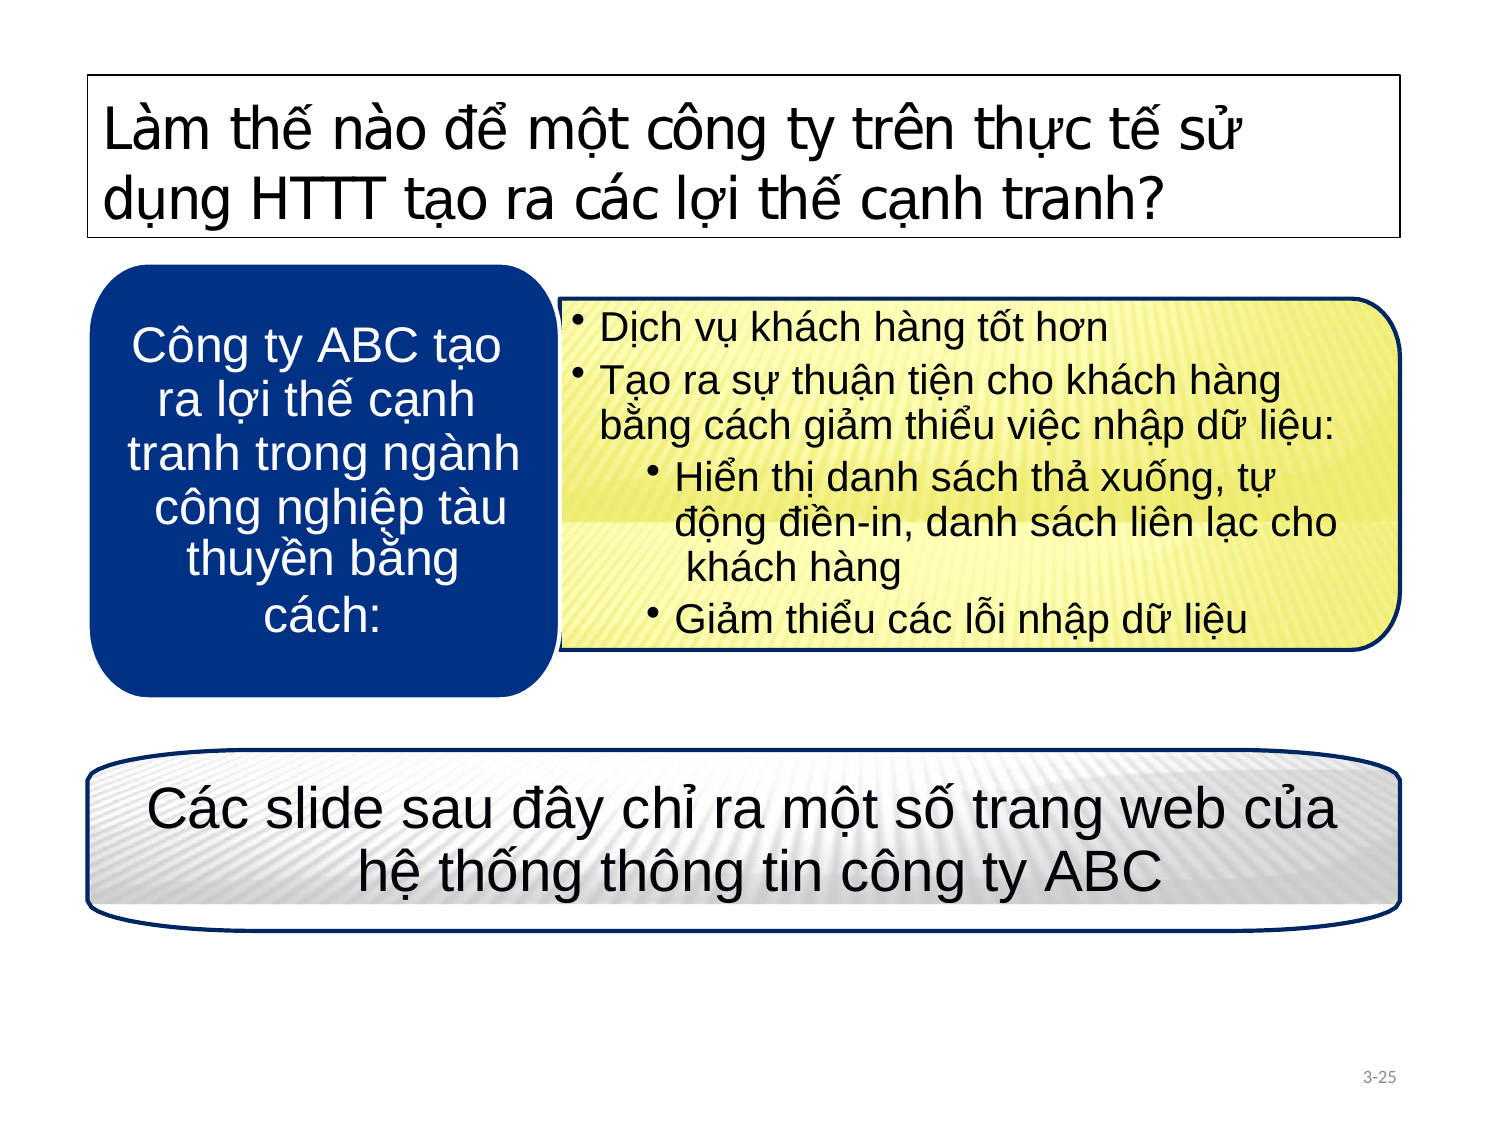

Làm thế nào để một công ty trên thực tế sử dụng HTTT tạo ra các lợi thế cạnh tranh?

Dịch vụ khách hàng tốt hơn
Tạo ra sự thuận tiện cho khách hàng  bằng cách giảm thiểu việc nhập dữ liệu:
Hiển thị danh sách thả xuống, tự  động điền-in, danh sách liên lạc cho  khách hàng
Giảm thiểu các lỗi nhập dữ liệu
Công ty ABC tạo  ra lợi thế cạnh  tranh trong ngành  công nghiệp tàu
thuyền bằng
cách:

Các slide sau đây chỉ ra một số trang web của  hệ thống thông tin công ty ABC
3-25